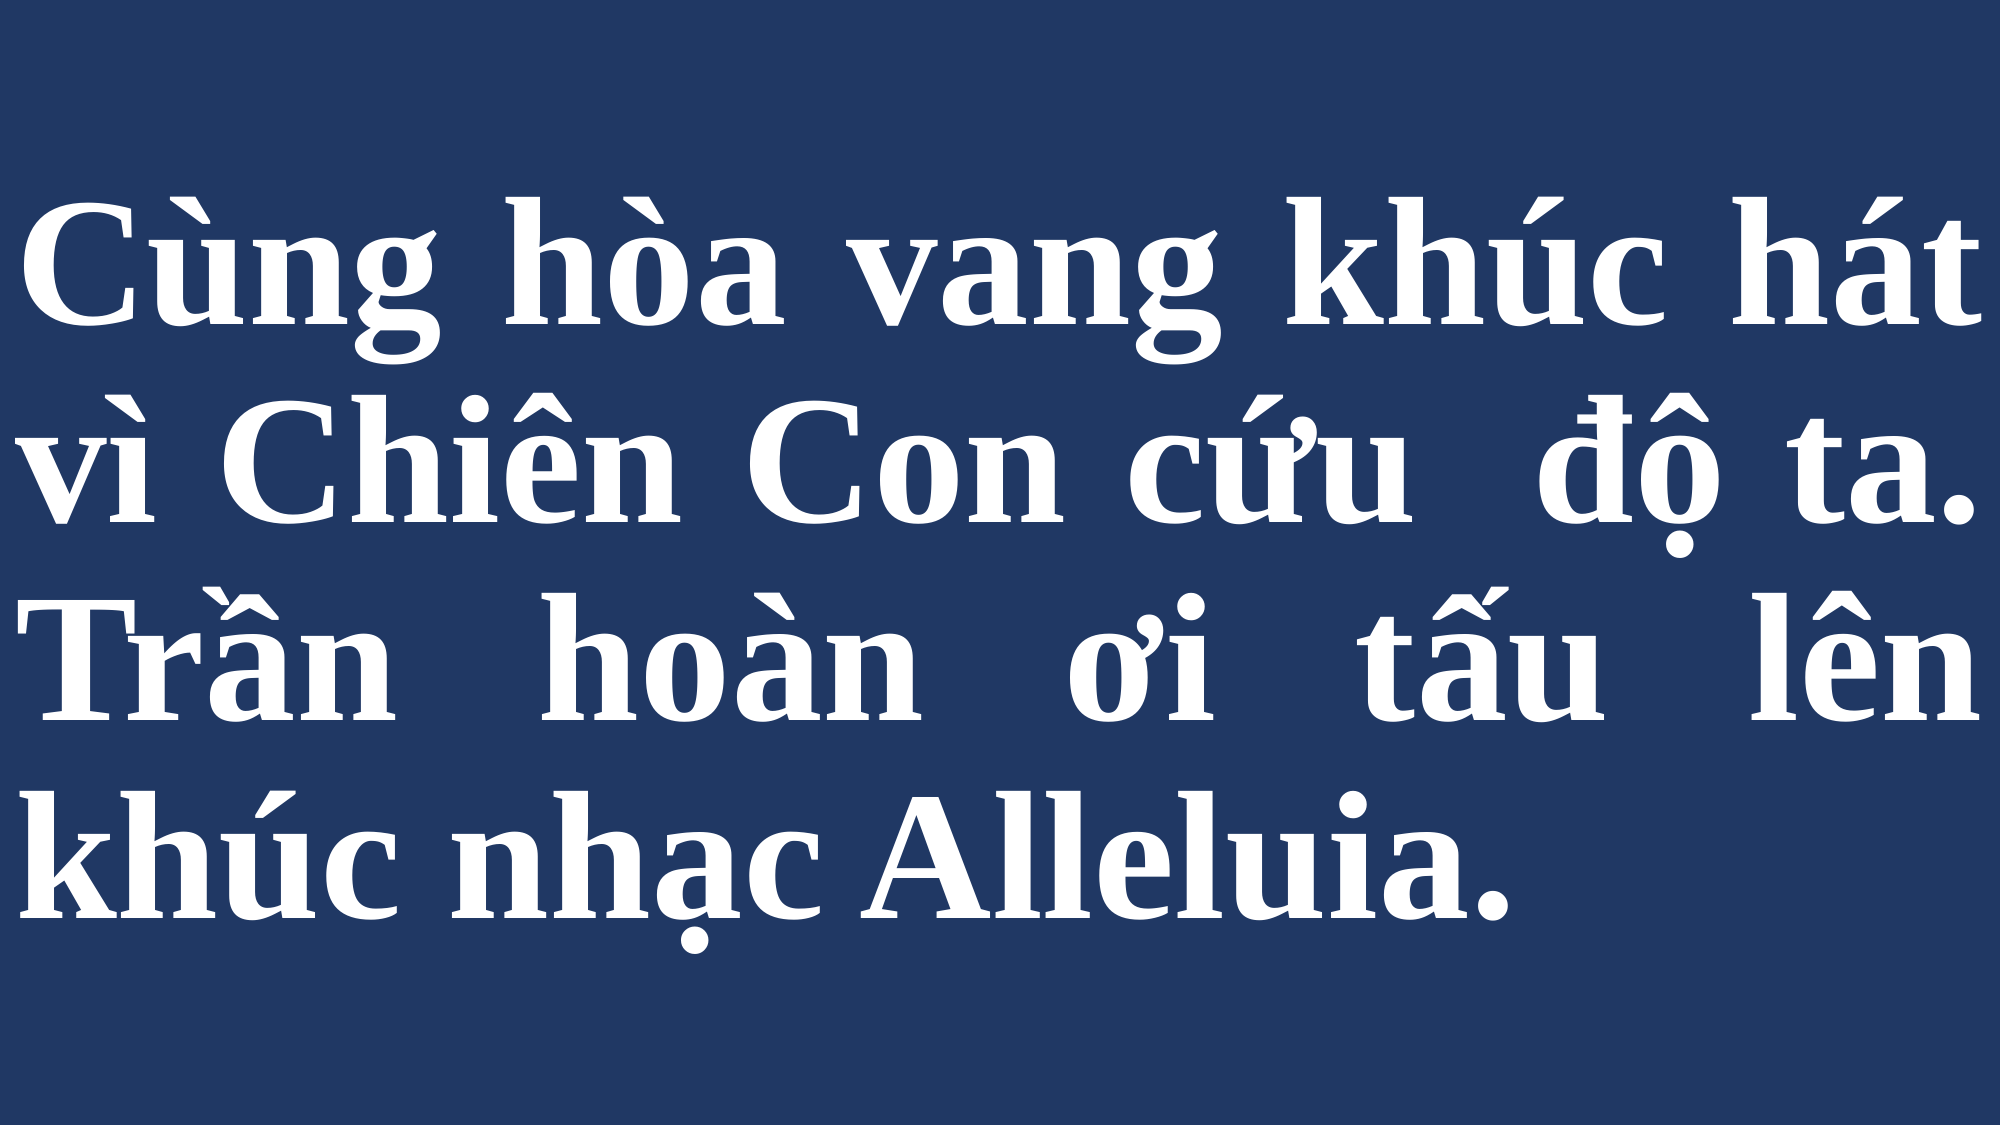

# Cùng hòa vang khúc hát vì Chiên Con cứu  độ ta. Trần hoàn ơi tấu lên khúc nhạc Alleluia.